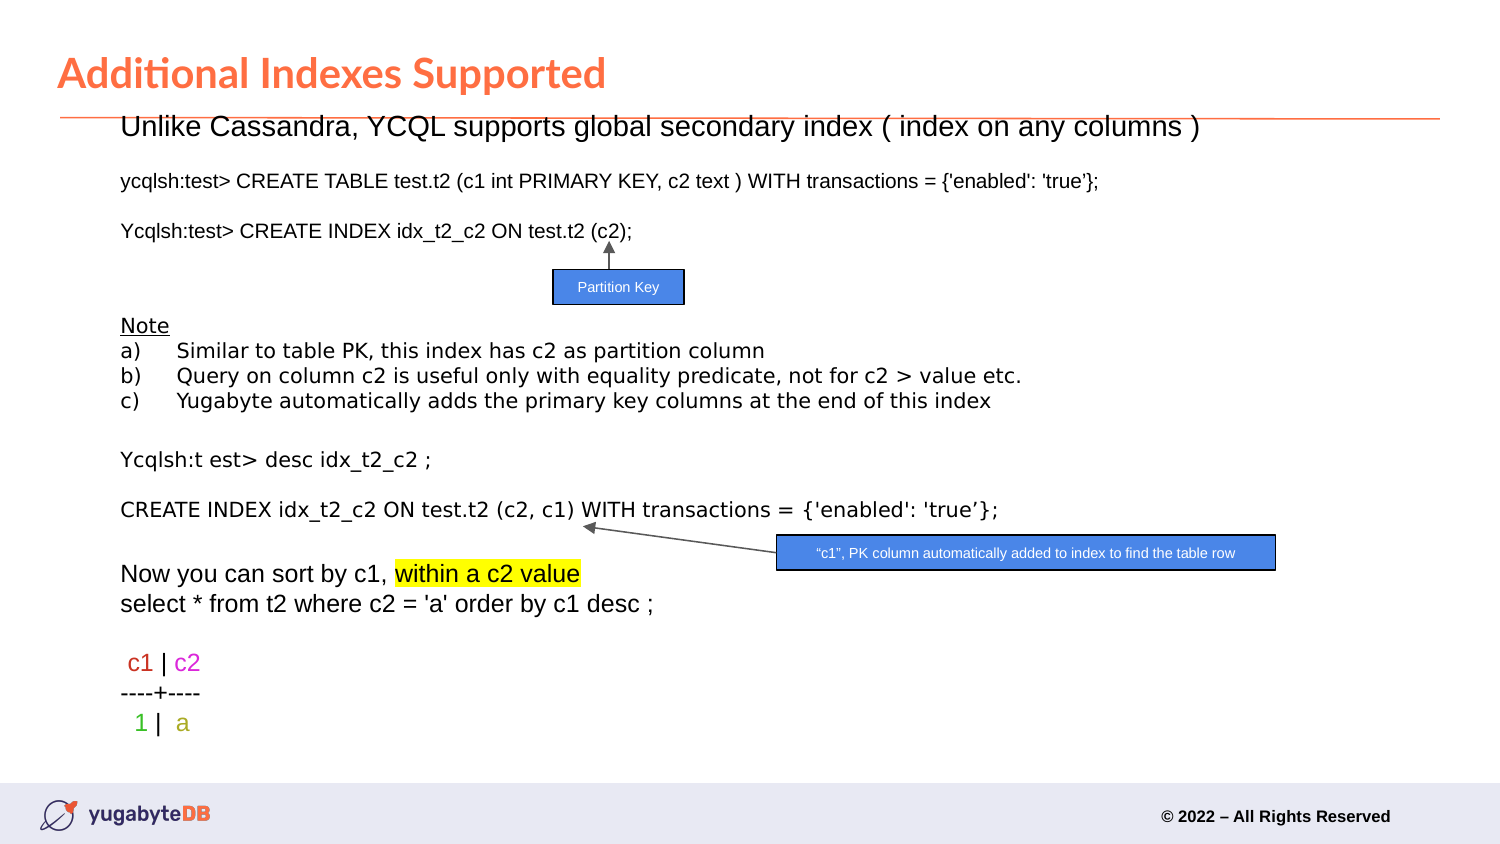

# Additional Indexes Supported
Unlike Cassandra, YCQL supports global secondary index ( index on any columns )

ycqlsh:test> CREATE TABLE test.t2 (c1 int PRIMARY KEY, c2 text ) WITH transactions = {'enabled': 'true’};

Ycqlsh:test> CREATE INDEX idx_t2_c2 ON test.t2 (c2);

Note
Similar to table PK, this index has c2 as partition column
Query on column c2 is useful only with equality predicate, not for c2 > value etc.
Yugabyte automatically adds the primary key columns at the end of this index

Ycqlsh:t est> desc idx_t2_c2 ;

CREATE INDEX idx_t2_c2 ON test.t2 (c2, c1) WITH transactions = {'enabled': 'true’};

Now you can sort by c1, within a c2 value
select * from t2 where c2 = 'a' order by c1 desc ;
 c1 | c2
----+----
  1 |  a

Partition Key
“c1”, PK column automatically added to index to find the table row